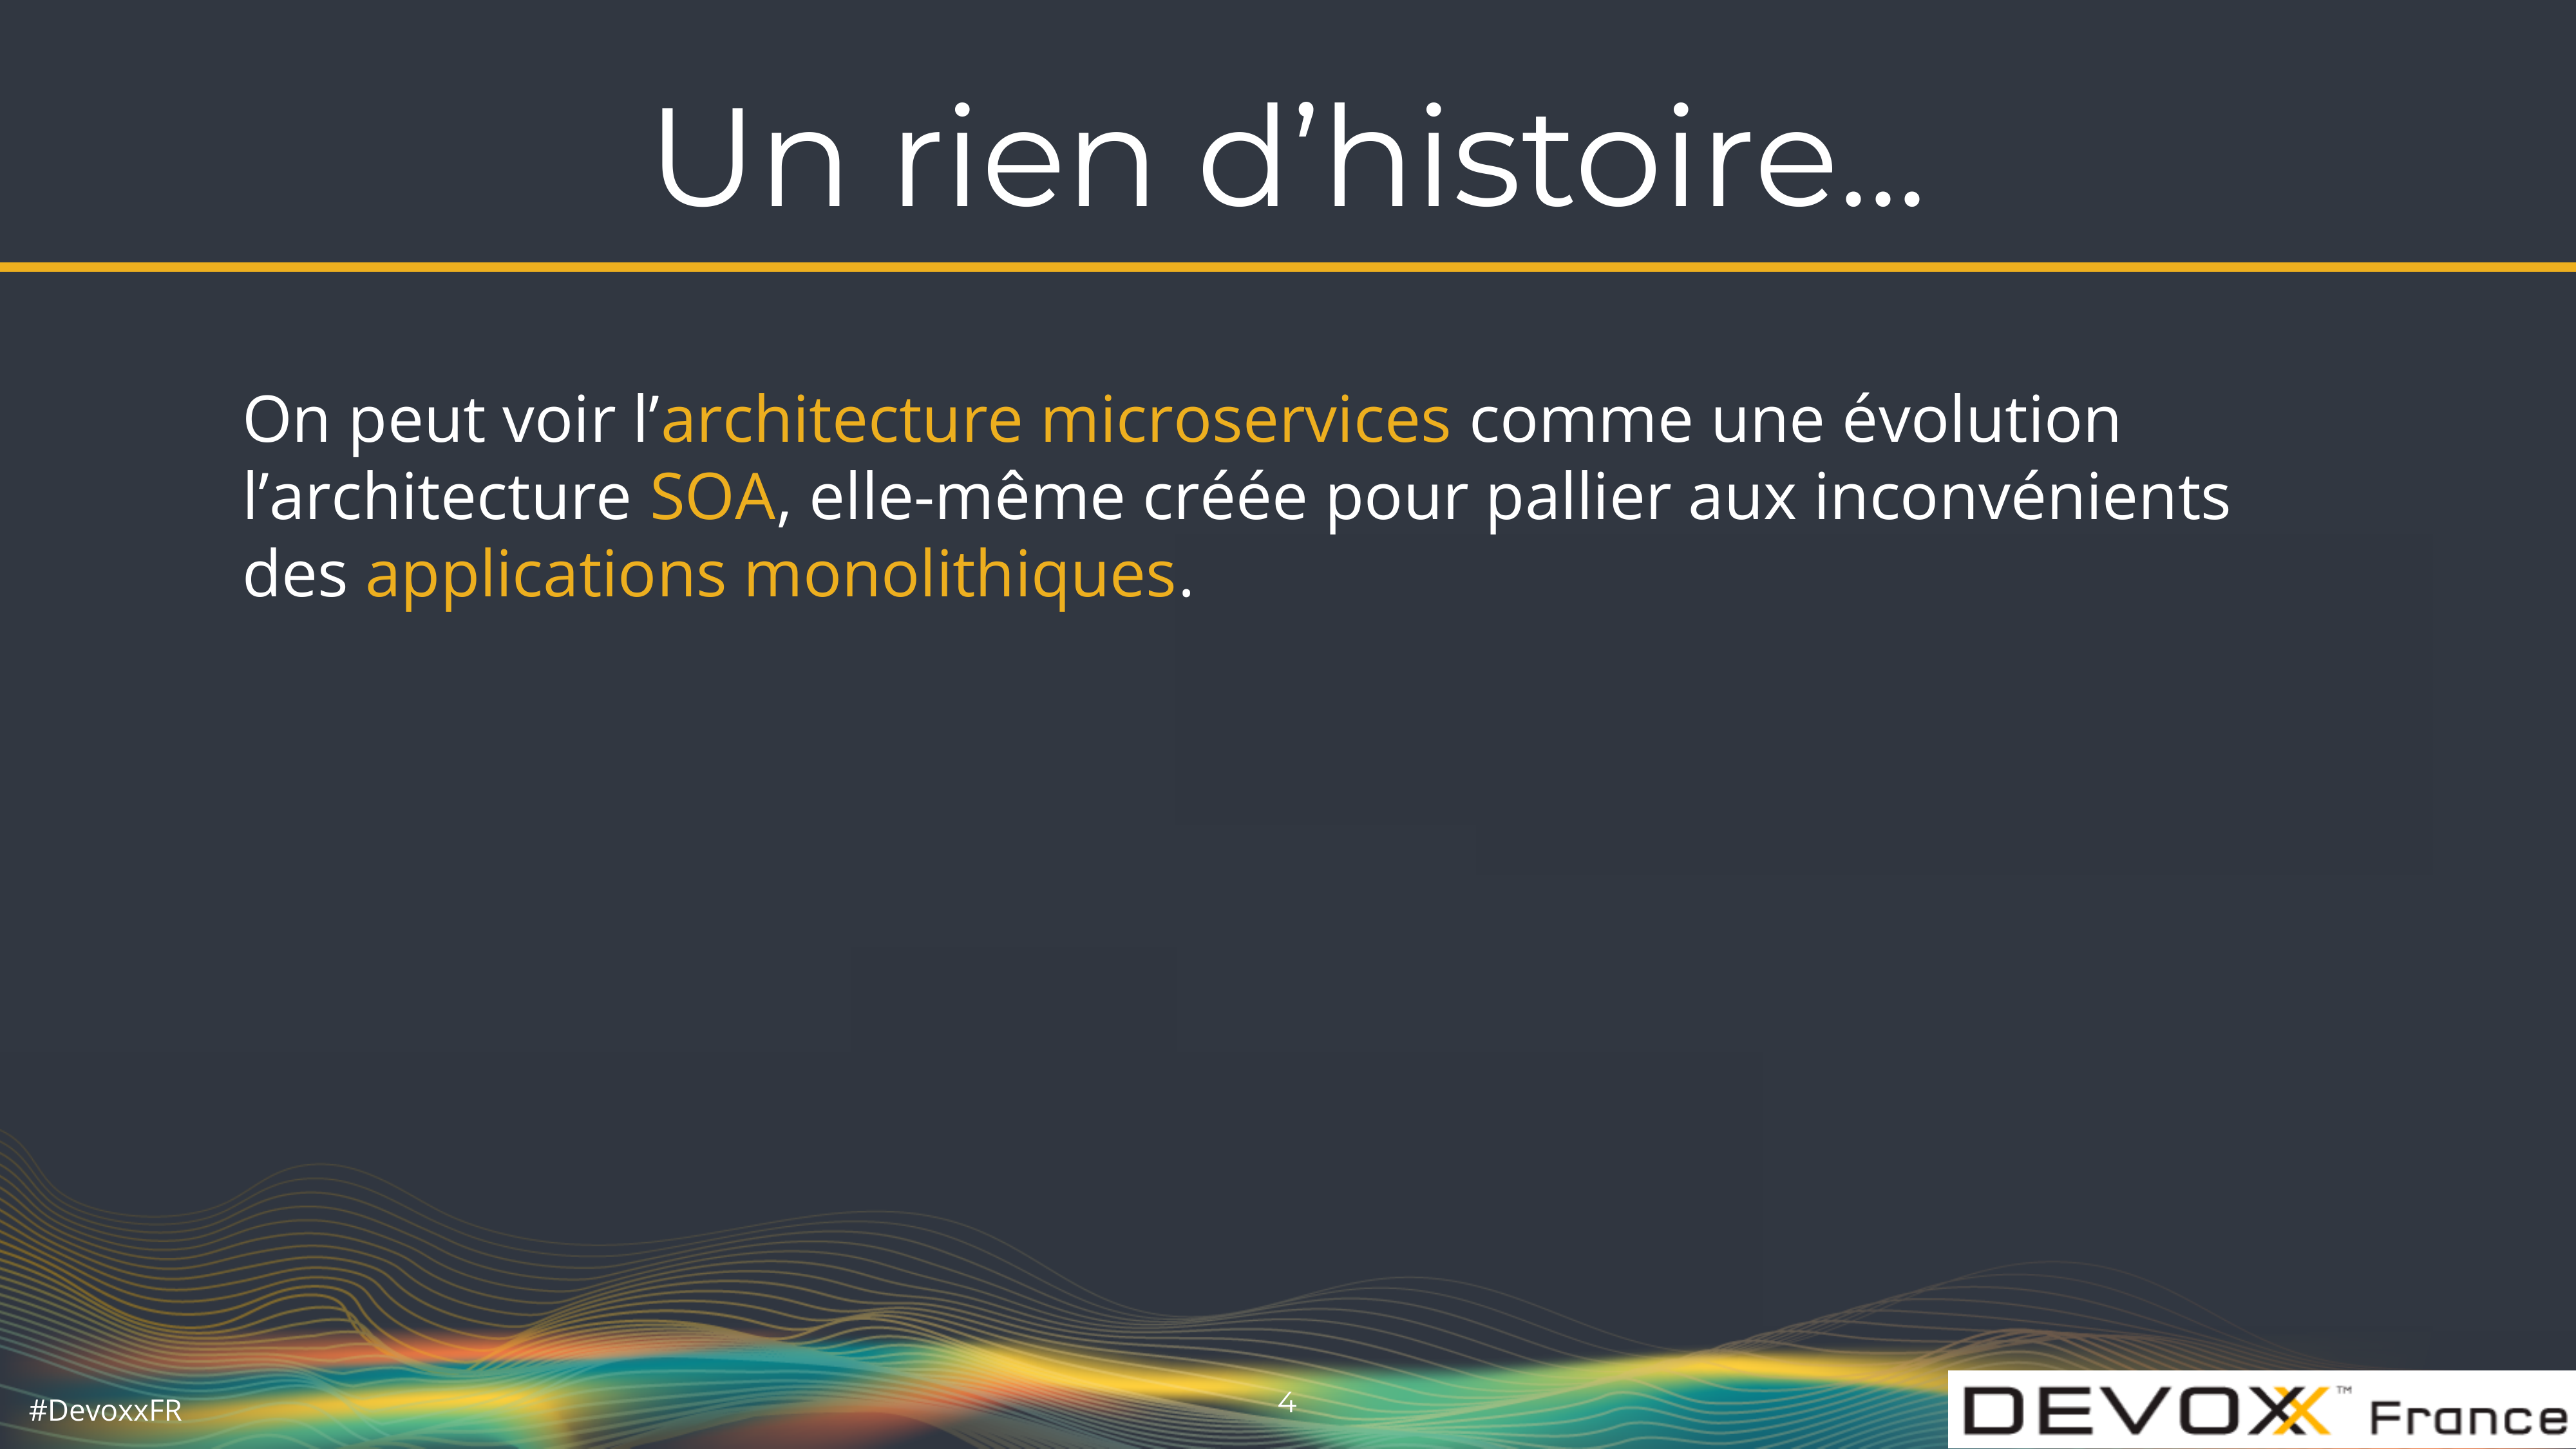

# Un rien d’histoire...
On peut voir l’architecture microservices comme une évolution l’architecture SOA, elle-même créée pour pallier aux inconvénients des applications monolithiques.
4